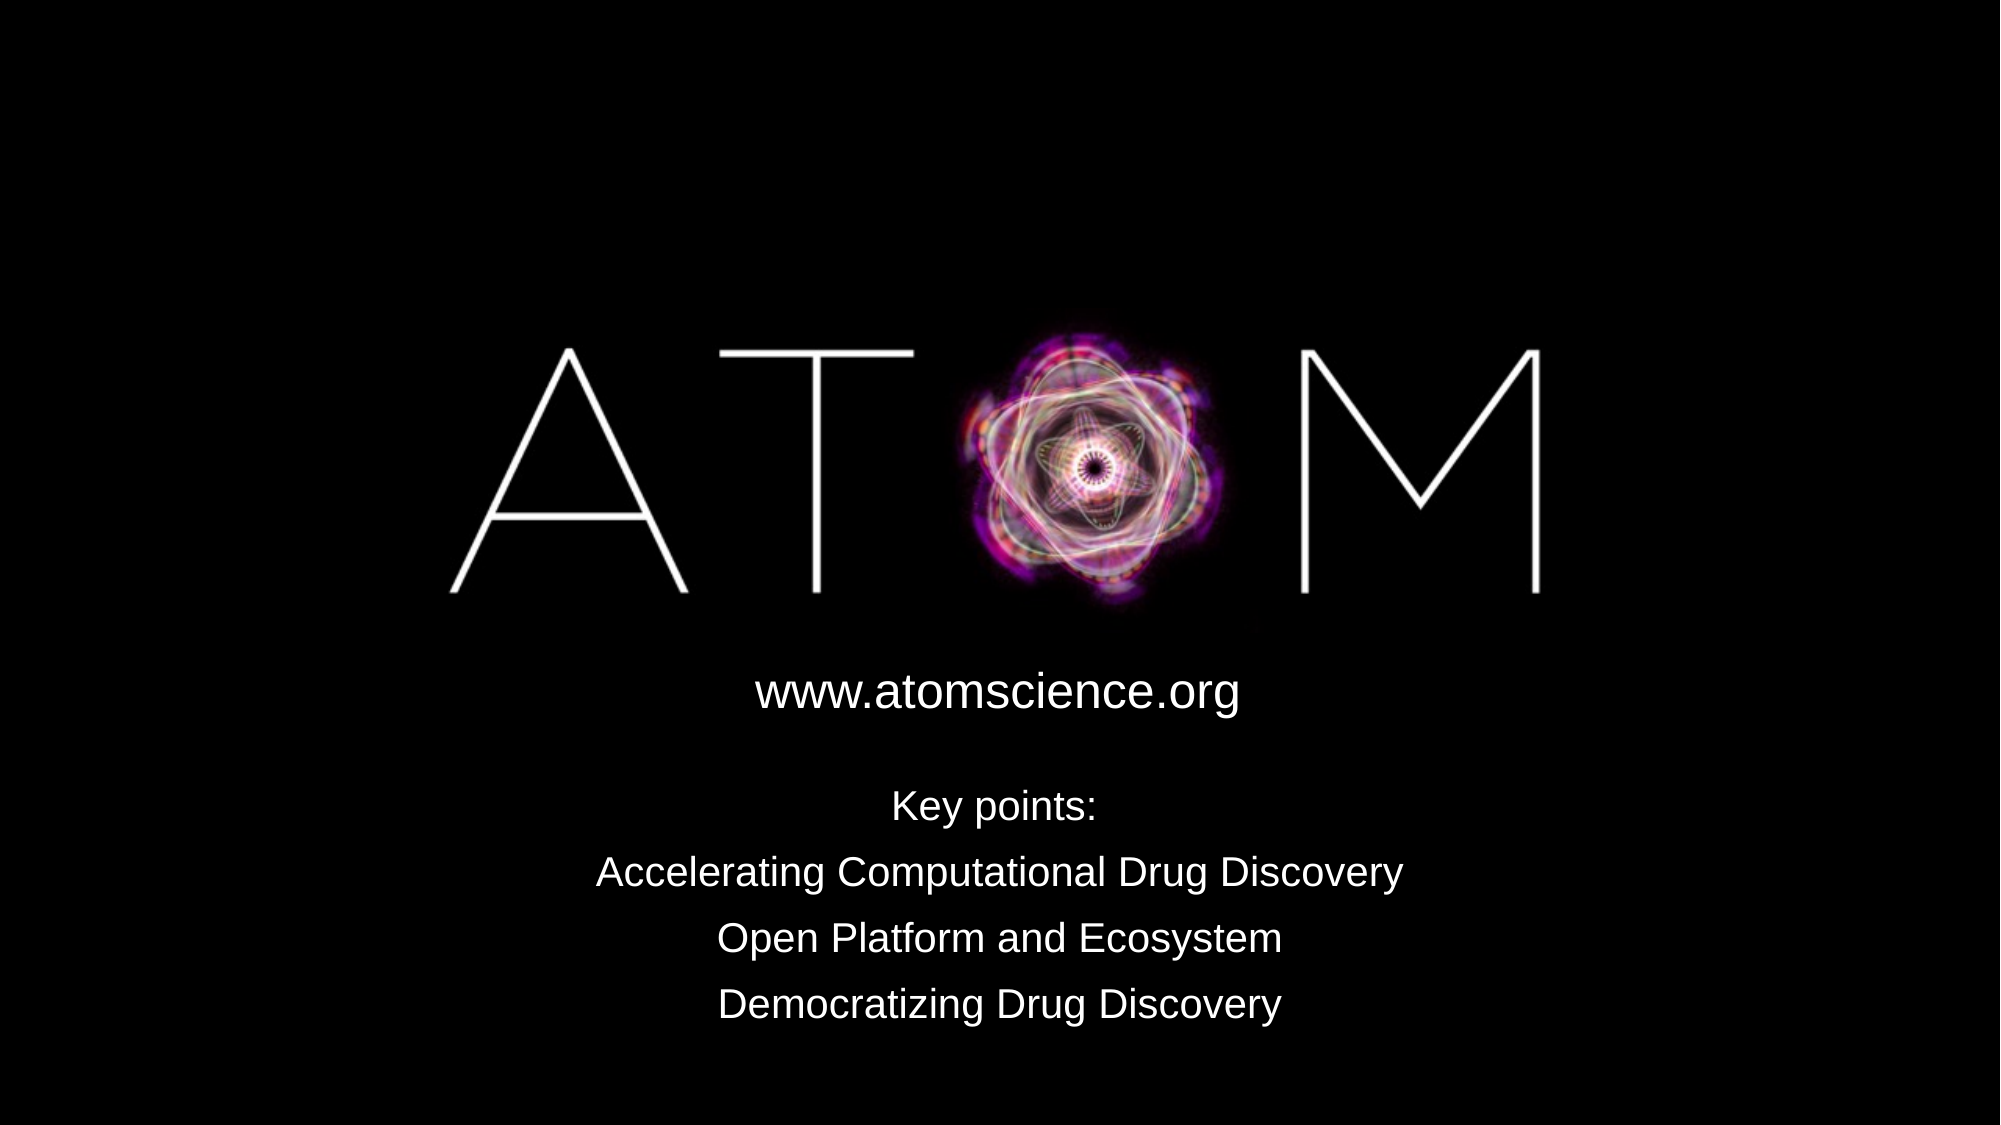

# www.atomscience.org
Key points:
Accelerating Computational Drug Discovery
Open Platform and Ecosystem
Democratizing Drug Discovery